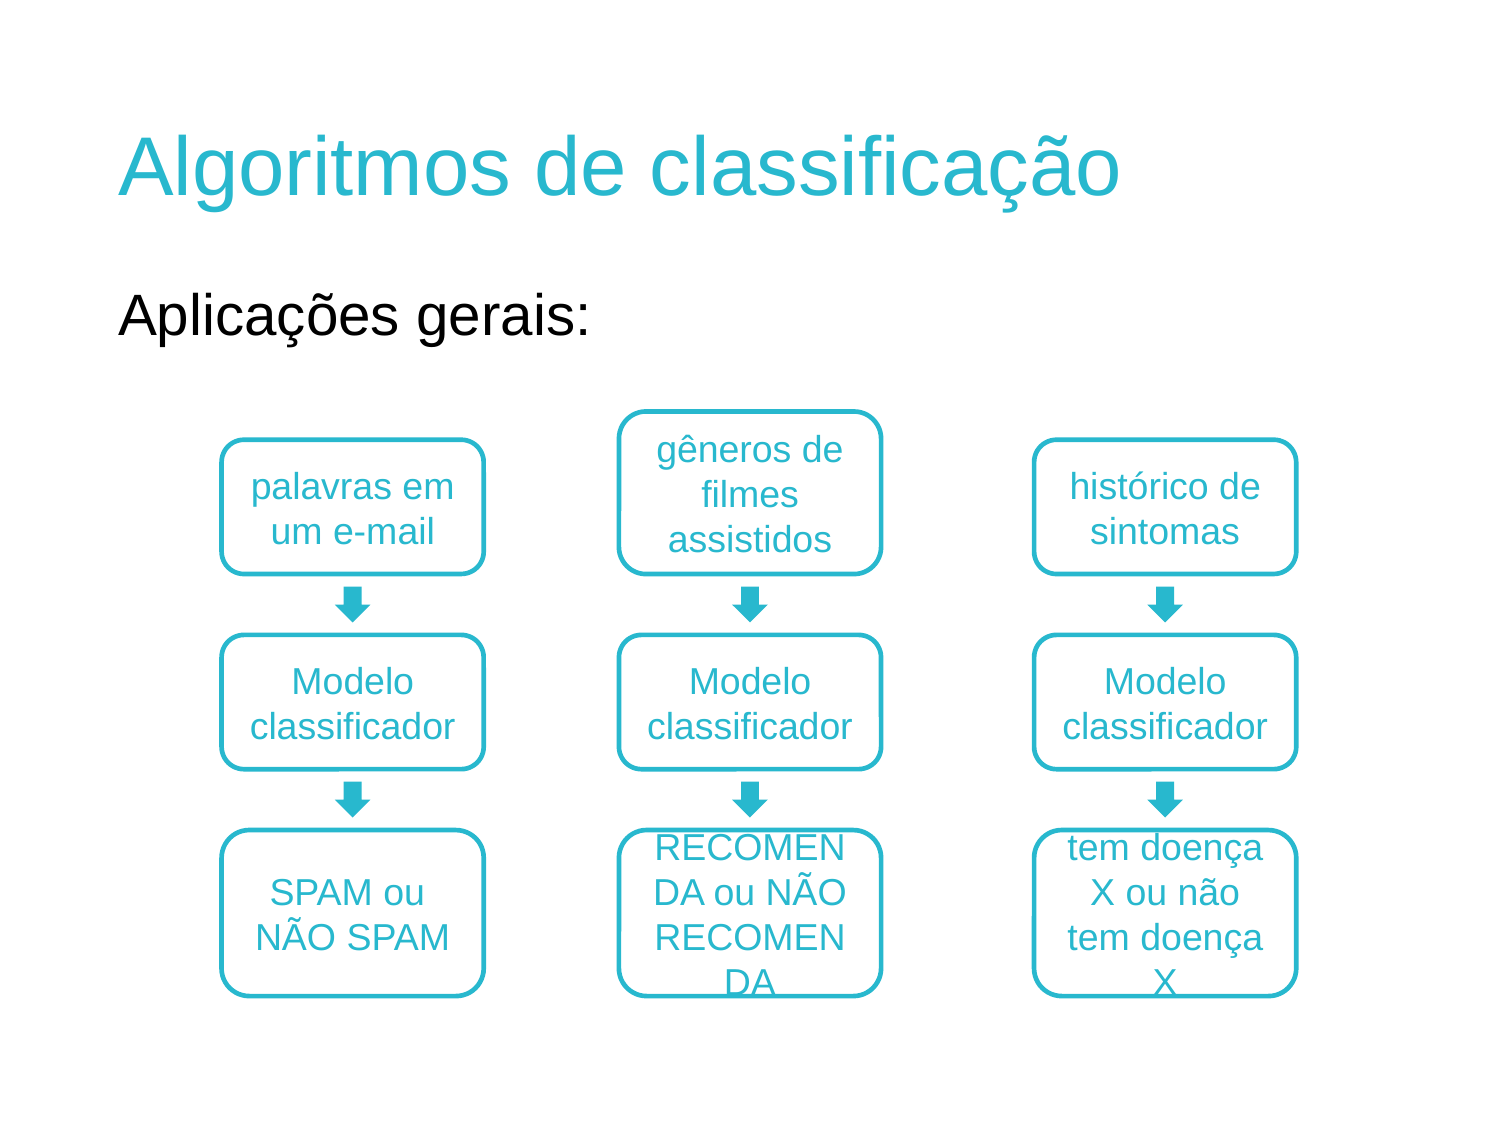

# Algoritmos de classificação
Aplicações gerais:
gêneros de filmes assistidos
palavras em um e-mail
histórico de sintomas

Modelo classificador
Modelo classificador
Modelo classificador

SPAM ou
NÃO SPAM
RECOMENDA ou NÃO RECOMENDA
tem doença X ou não tem doença X